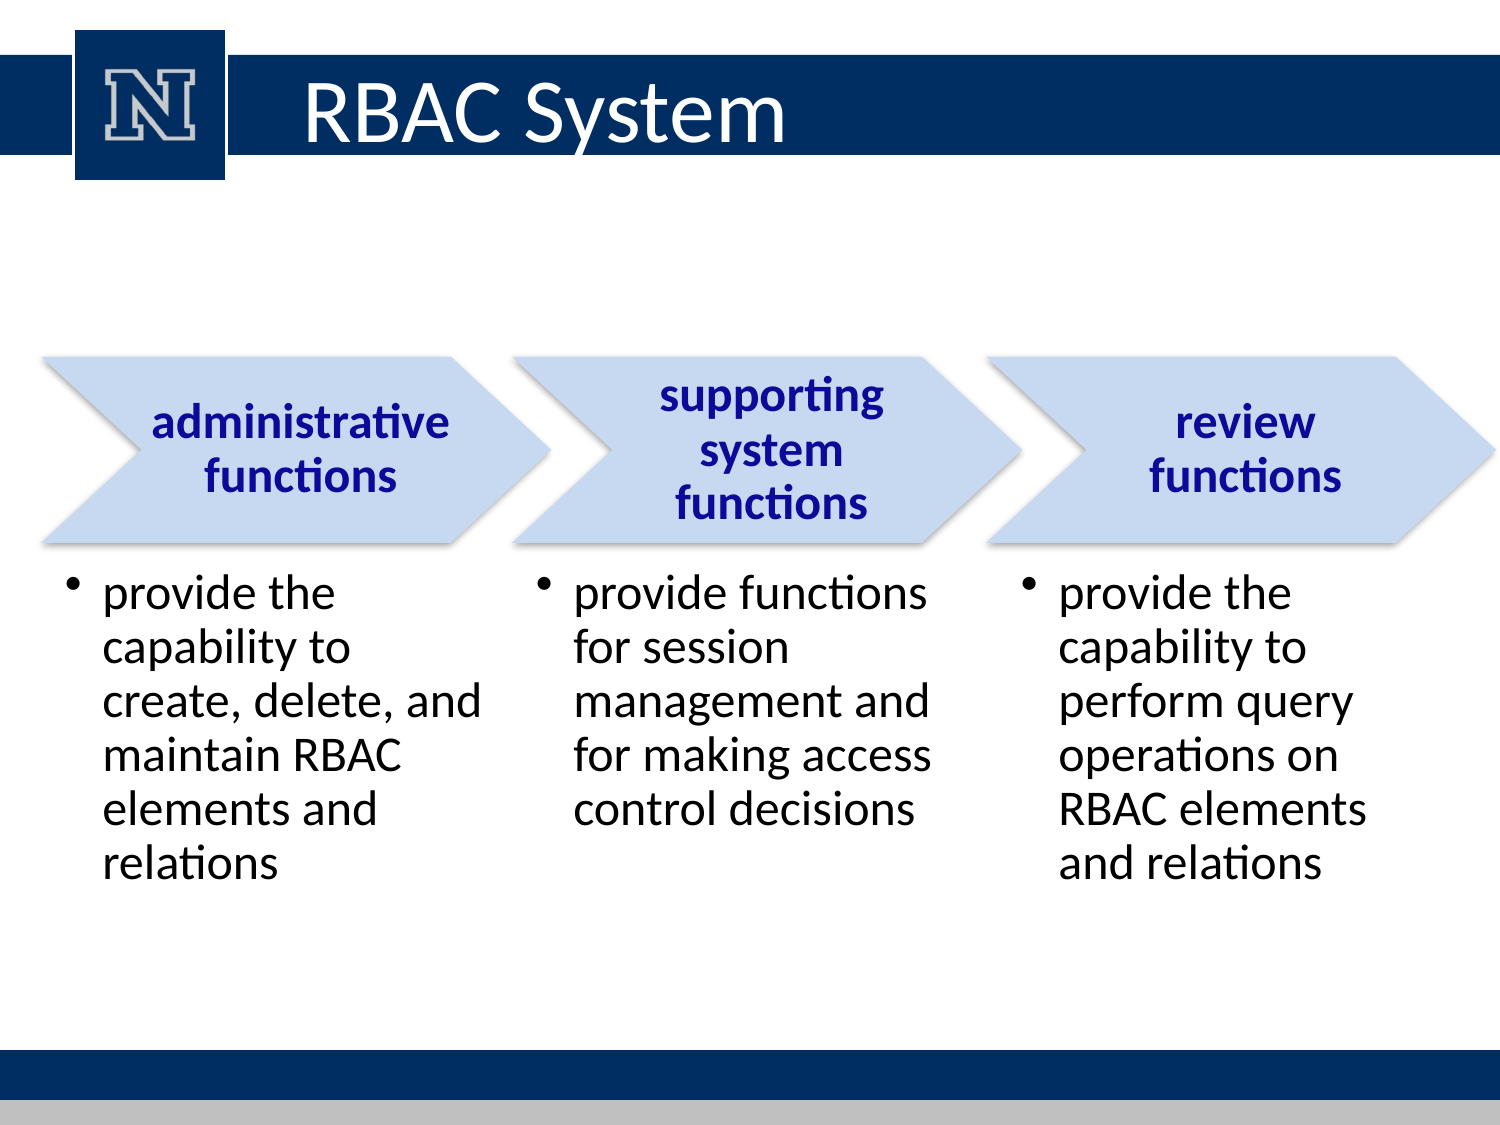

# RBAC System
administrative functions
supporting system functions
review functions
provide the capability to create, delete, and maintain RBAC elements and relations
provide functions for session management and for making access control decisions
provide the capability to perform query operations on RBAC elements and relations